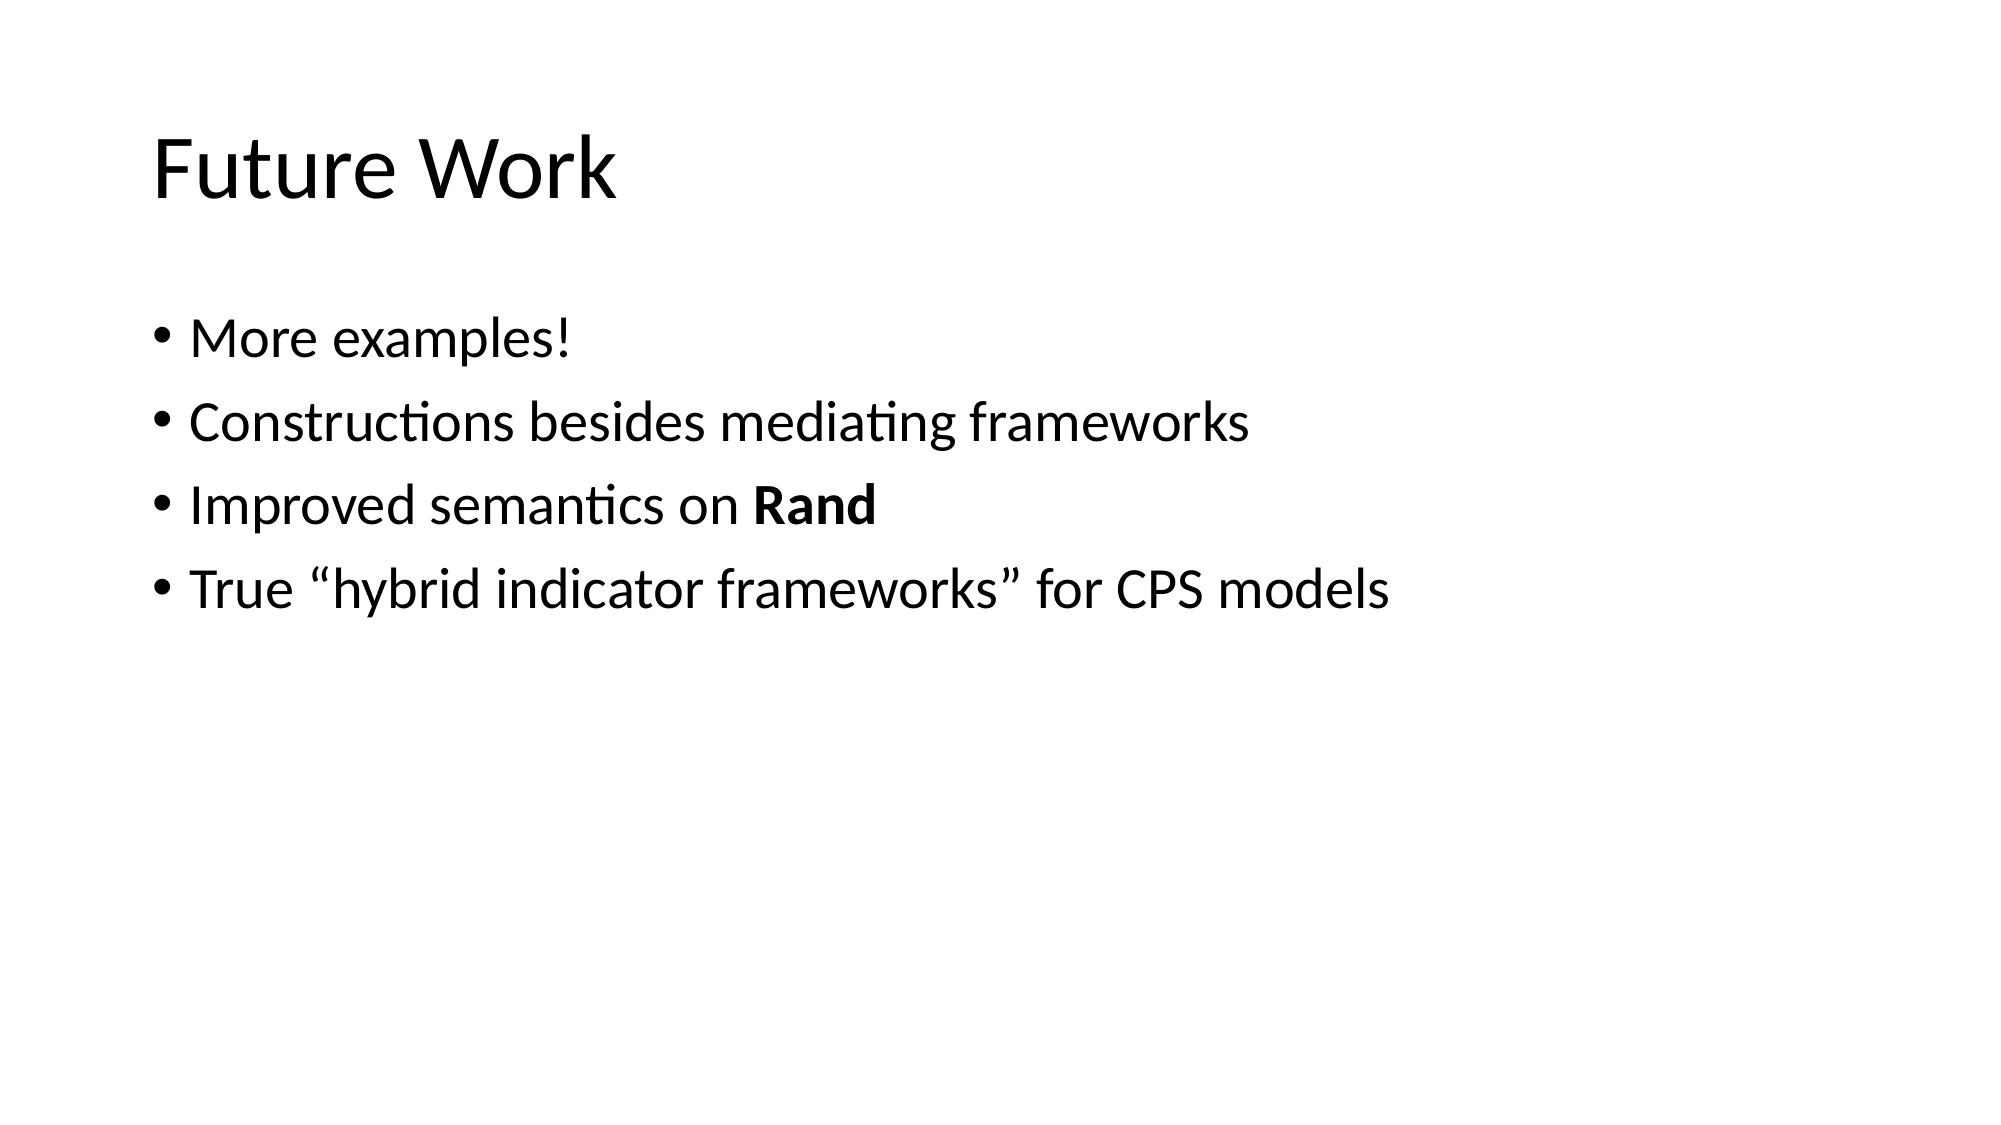

# Future Work
More examples!
Constructions besides mediating frameworks
Improved semantics on Rand
True “hybrid indicator frameworks” for CPS models